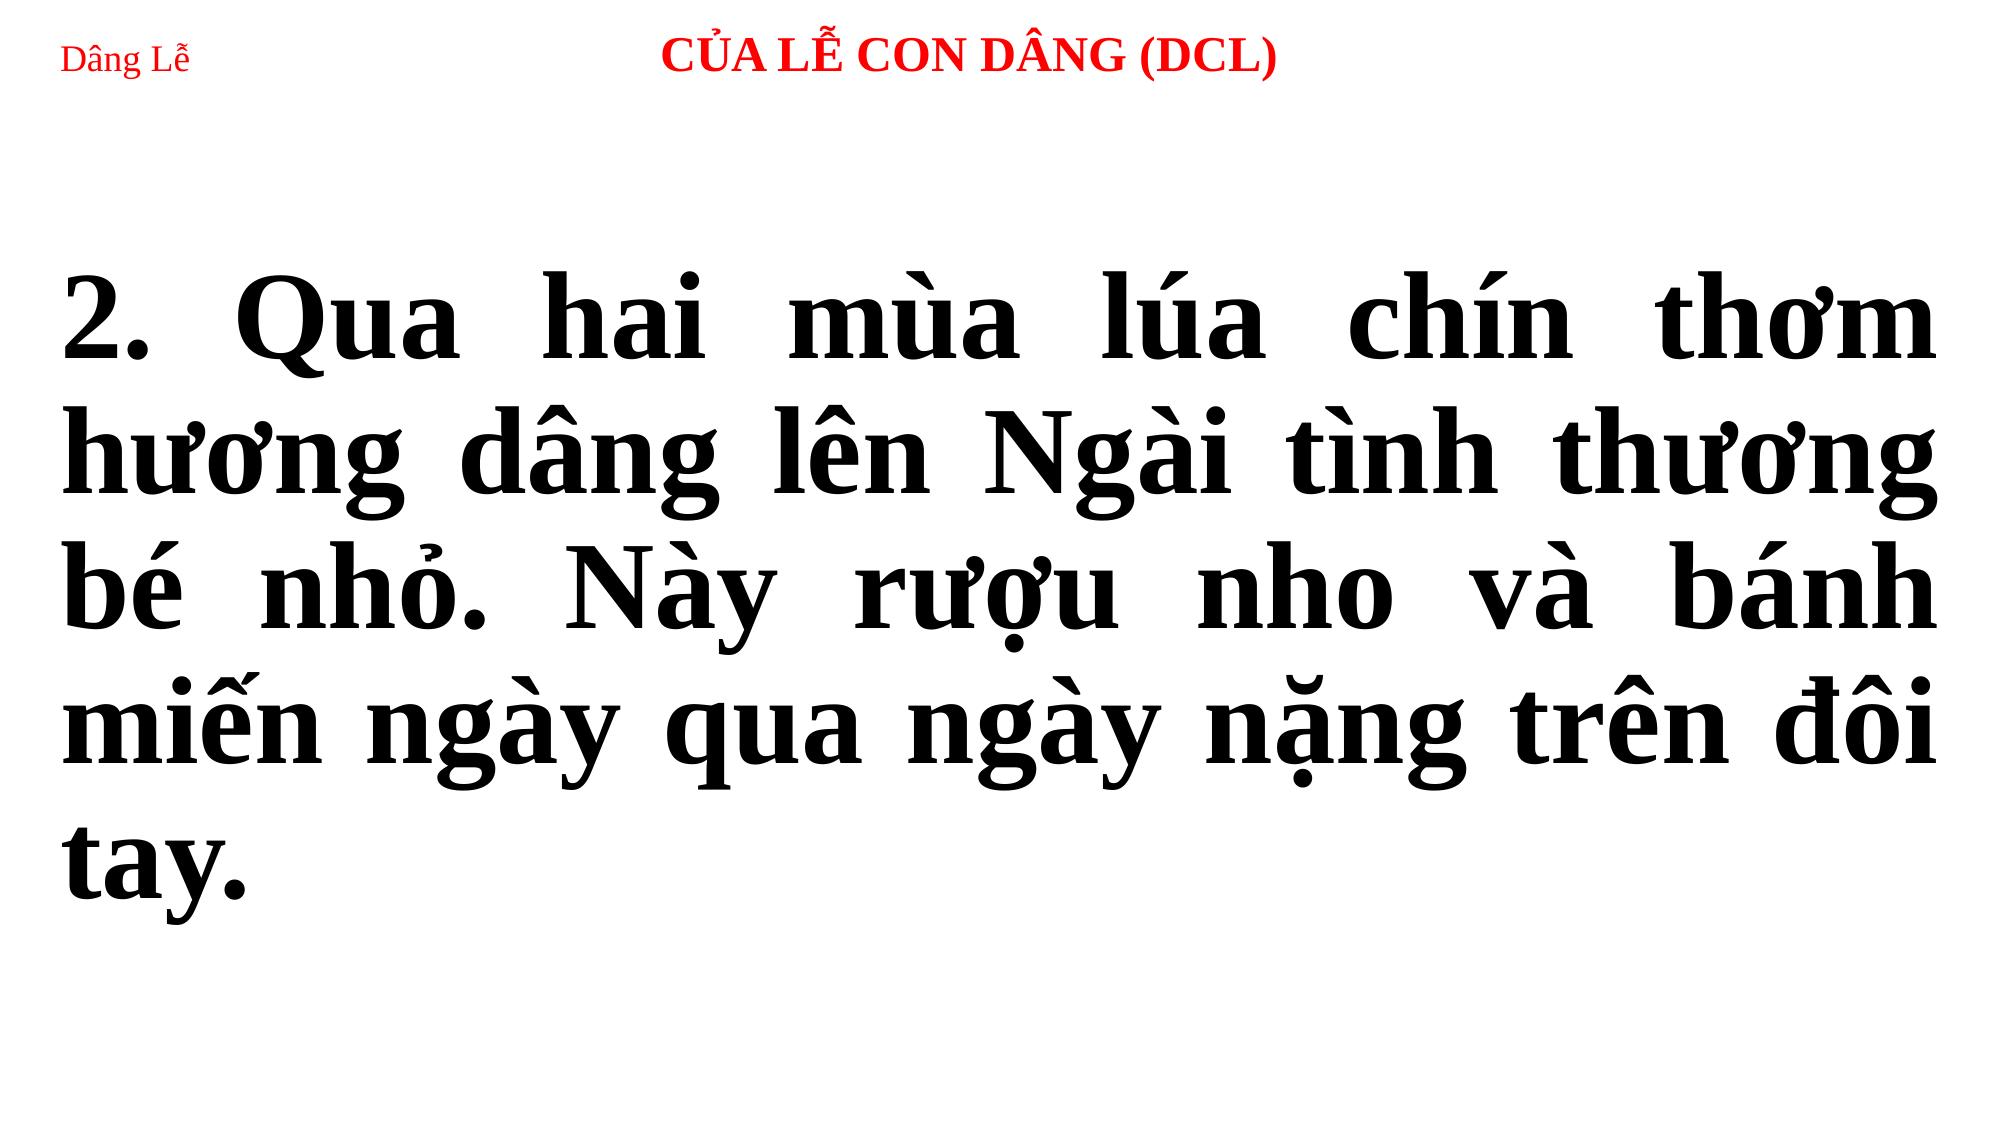

# Dâng Lễ                                  	CỦA LỄ CON DÂNG (DCL)
2. Qua hai mùa lúa chín thơm hương dâng lên Ngài tình thương bé nhỏ. Này rượu nho và bánh miến ngày qua ngày nặng trên đôi tay.